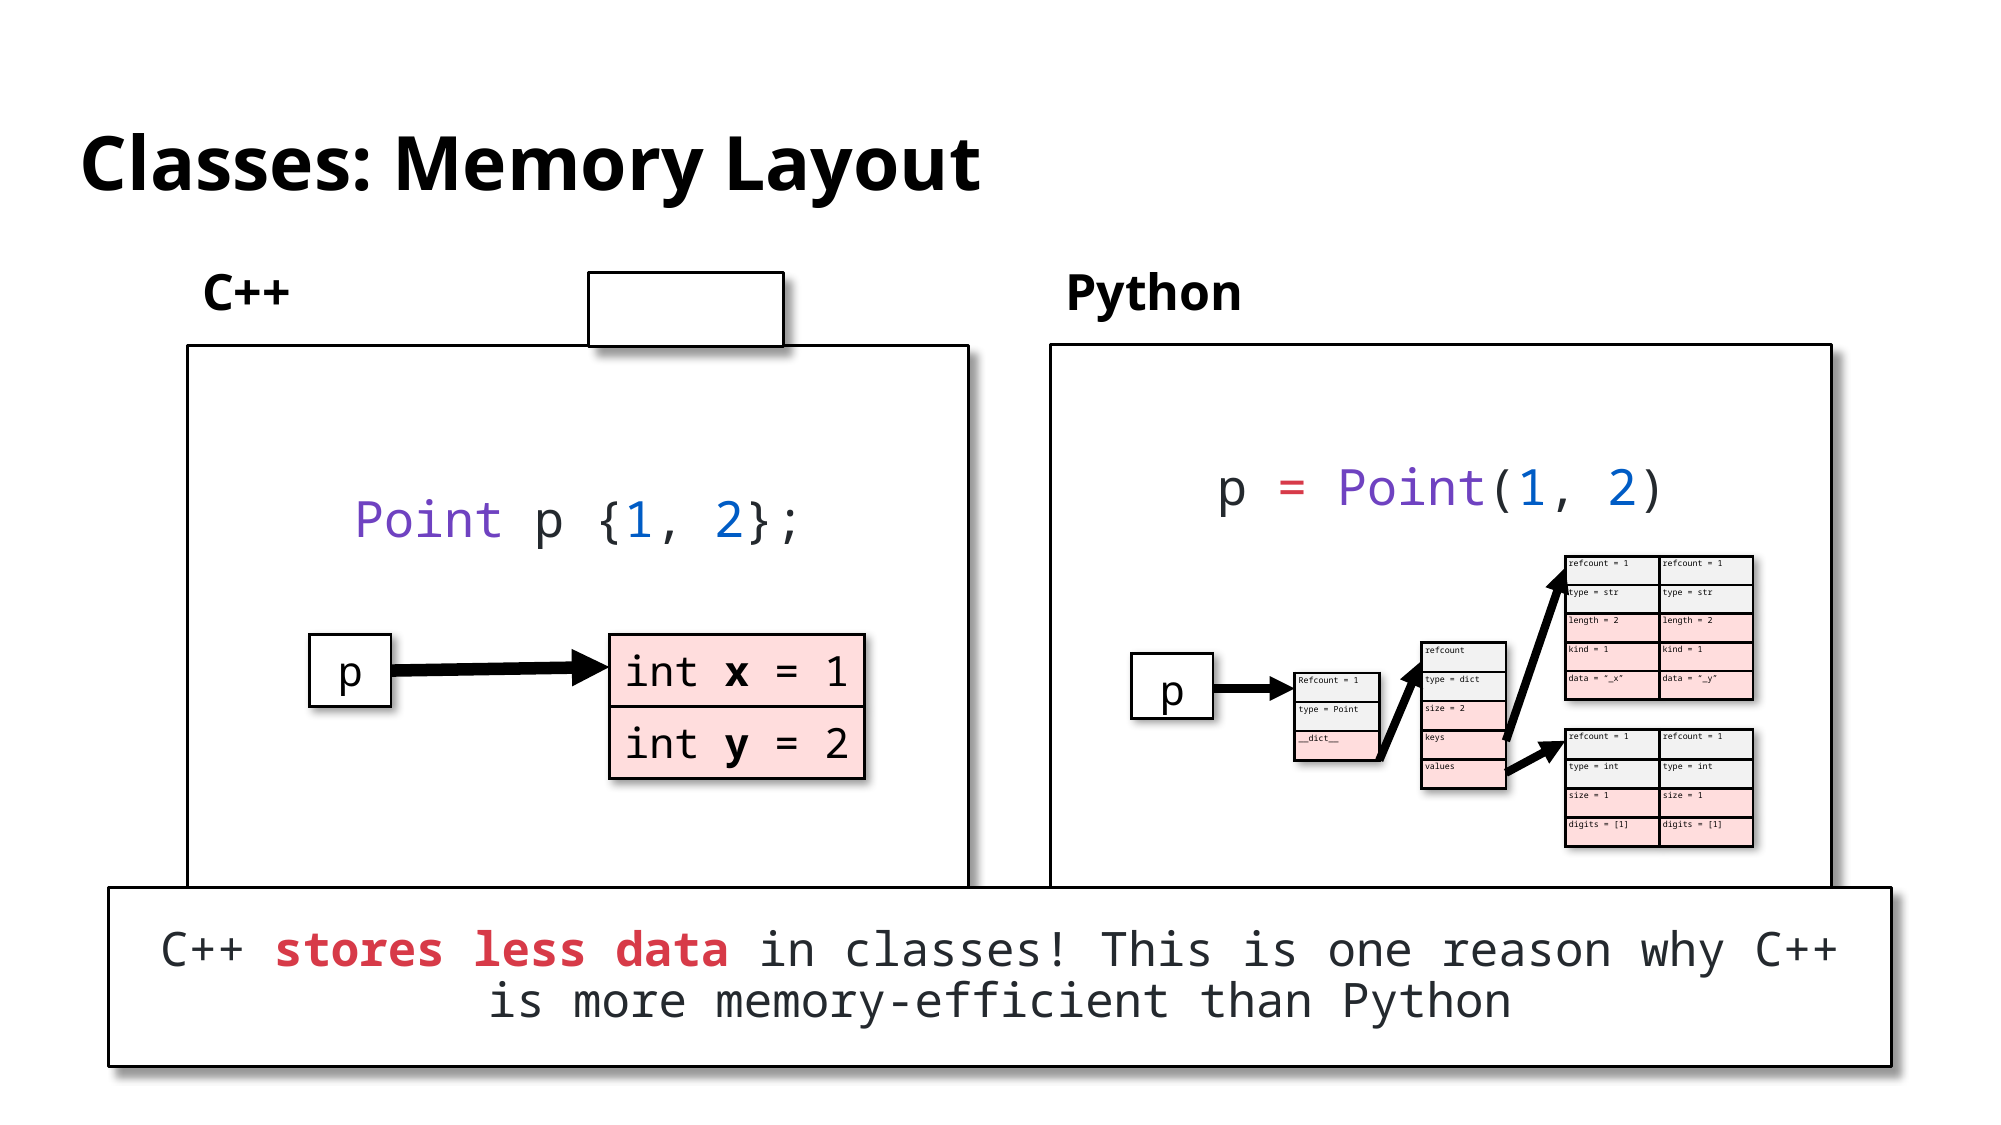

# Classes: Memory Layout
C++
Python
p = Point(1, 2)

p = Point(1, 2)

Point p {1, 2};
| refcount = 1 | refcount = 1 |
| --- | --- |
| type = str | type = str |
| length = 2 | length = 2 |
| kind = 1 | kind = 1 |
| data = “\_x” | data = “\_y” |
| p |
| --- |
| int x = 1 |
| --- |
| int y = 2 |
| refcount |
| --- |
| type = dict |
| size = 2 |
| keys |
| values |
| p |
| --- |
| Refcount = 1 |
| --- |
| type = Point |
| \_\_dict\_\_ |
| refcount = 1 | refcount = 1 |
| --- | --- |
| type = int | type = int |
| size = 1 | size = 1 |
| digits = [1] | digits = [1] |
C++ stores less data in classes! This is one reason why C++ is more memory-efficient than Python